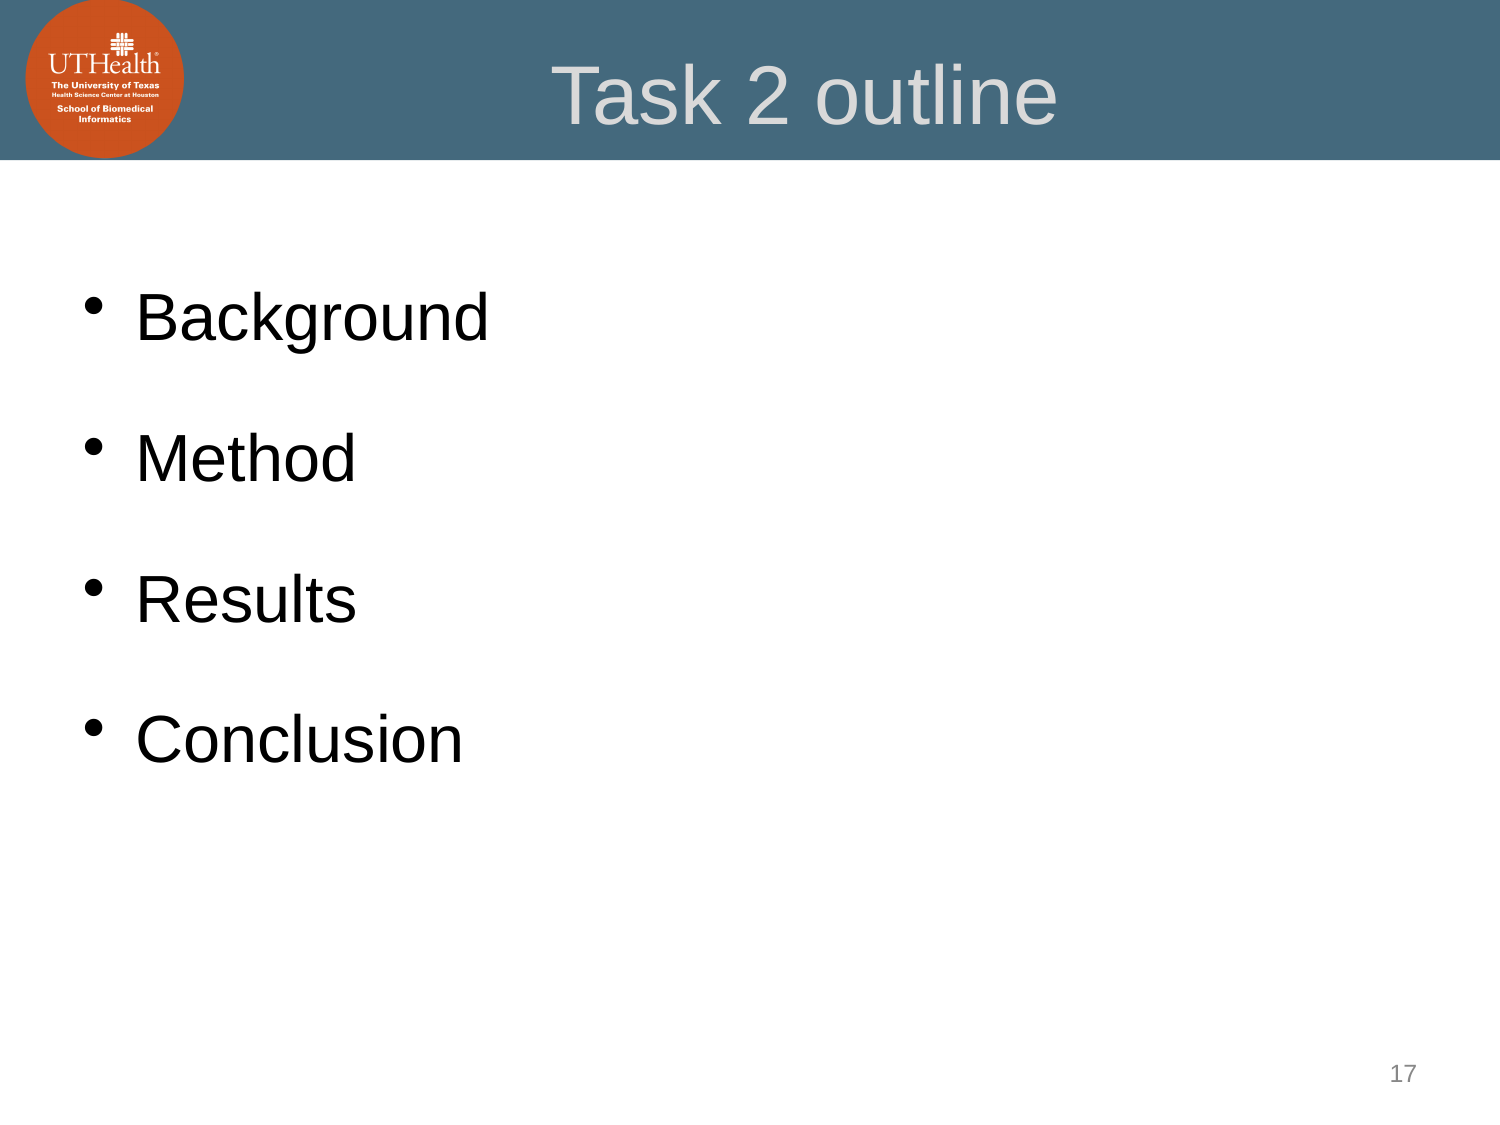

# Task 2 outline
Background
Method
Results
Conclusion
17